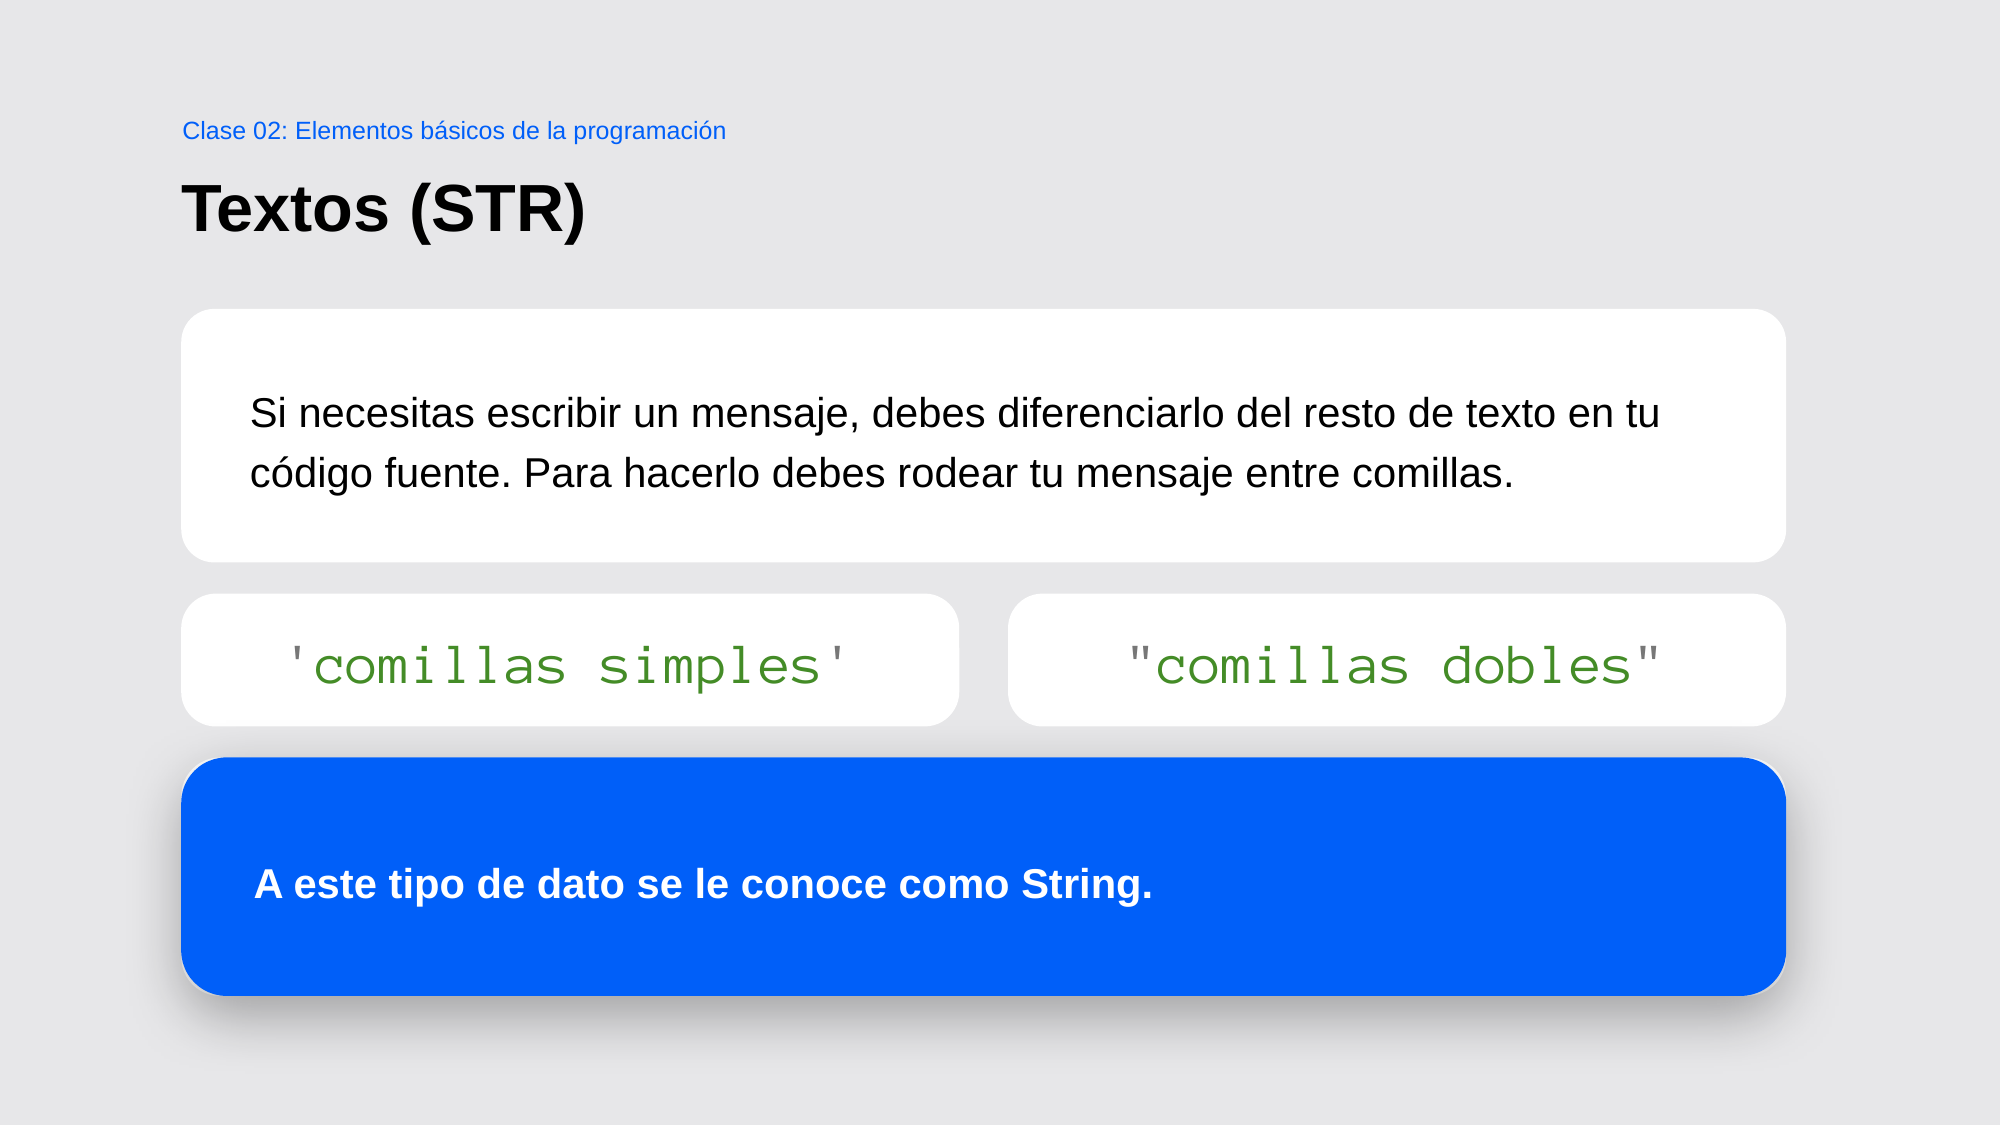

Clase 02: Elementos básicos de la programación
# Textos (STR)
Si necesitas escribir un mensaje, debes diferenciarlo del resto de texto en tu código fuente. Para hacerlo debes rodear tu mensaje entre comillas.
'comillas simples'
"comillas dobles"
A este tipo de dato se le conoce como String.
"Si escribimos algo que requiera usar apóstrofe, como en inglés, debemos usar comillas dobles. Por ejemplo: Adam's book."